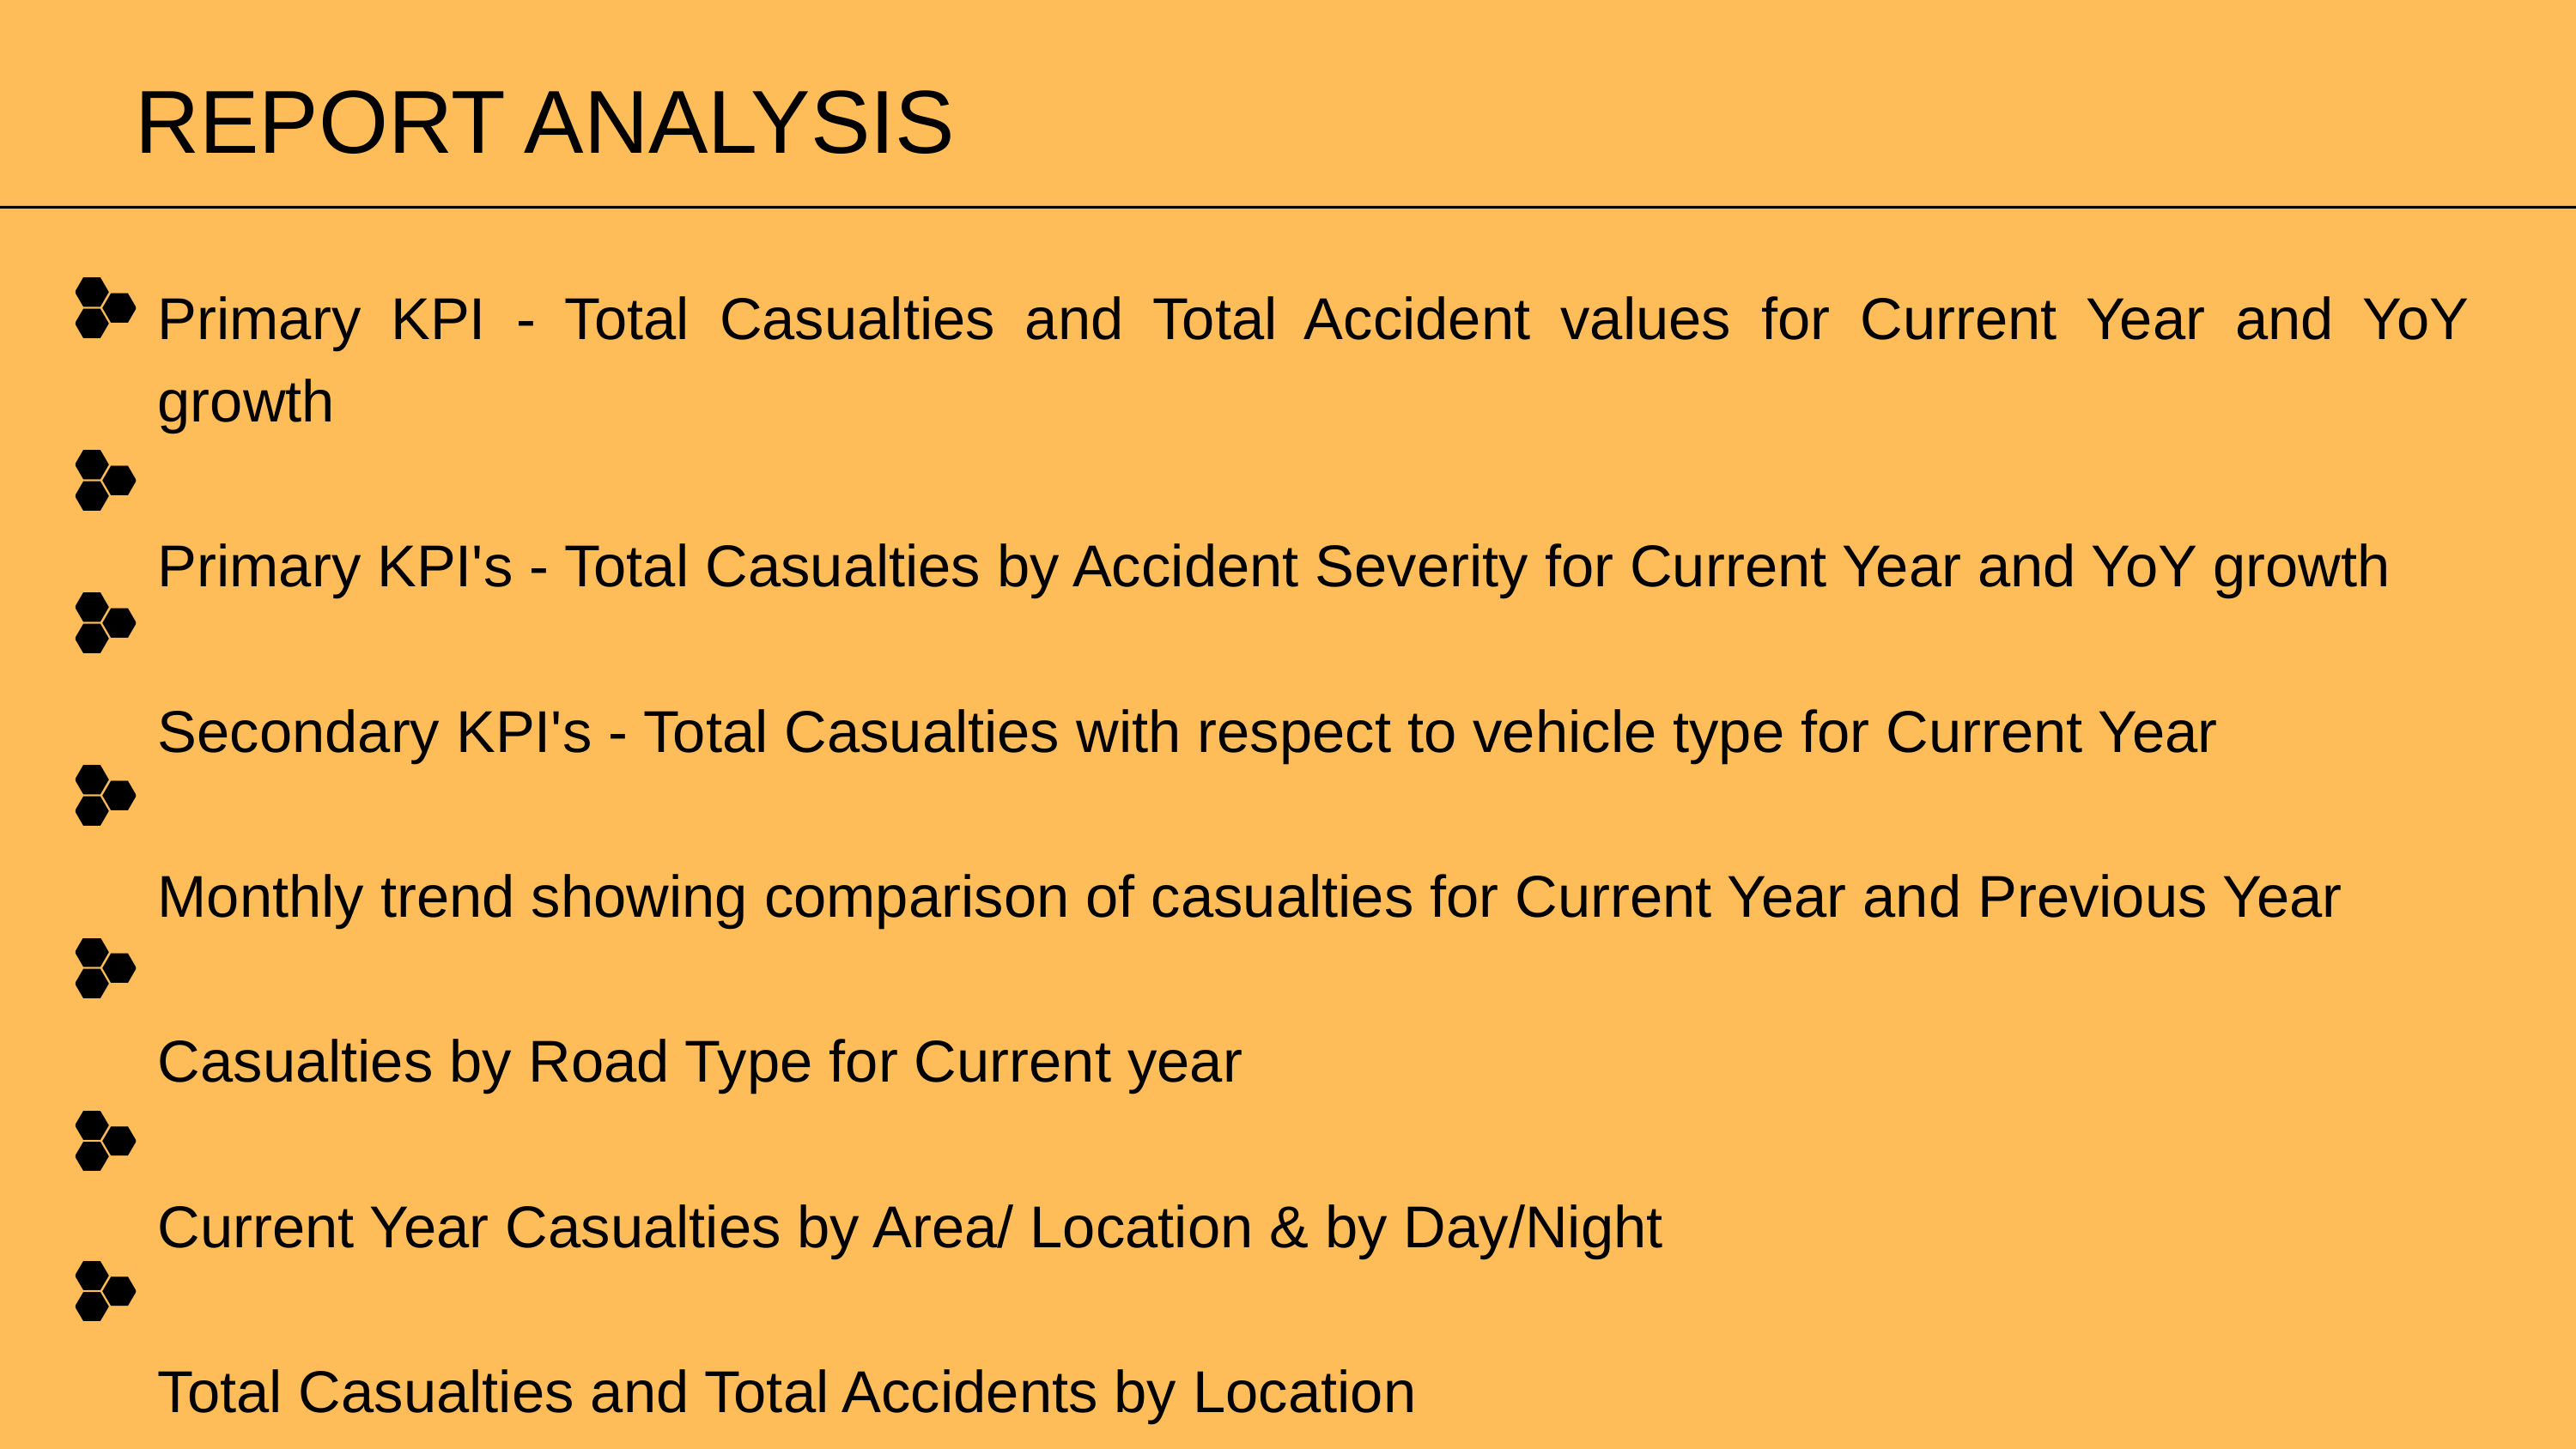

REPORT ANALYSIS

Primary KPI - Total Casualties and Total Accident values for Current Year and YoY growth

Primary KPI's - Total Casualties by Accident Severity for Current Year and YoY growth

Secondary KPI's - Total Casualties with respect to vehicle type for Current Year

Monthly trend showing comparison of casualties for Current Year and Previous Year

Casualties by Road Type for Current year

Current Year Casualties by Area/ Location & by Day/Night

Total Casualties and Total Accidents by Location